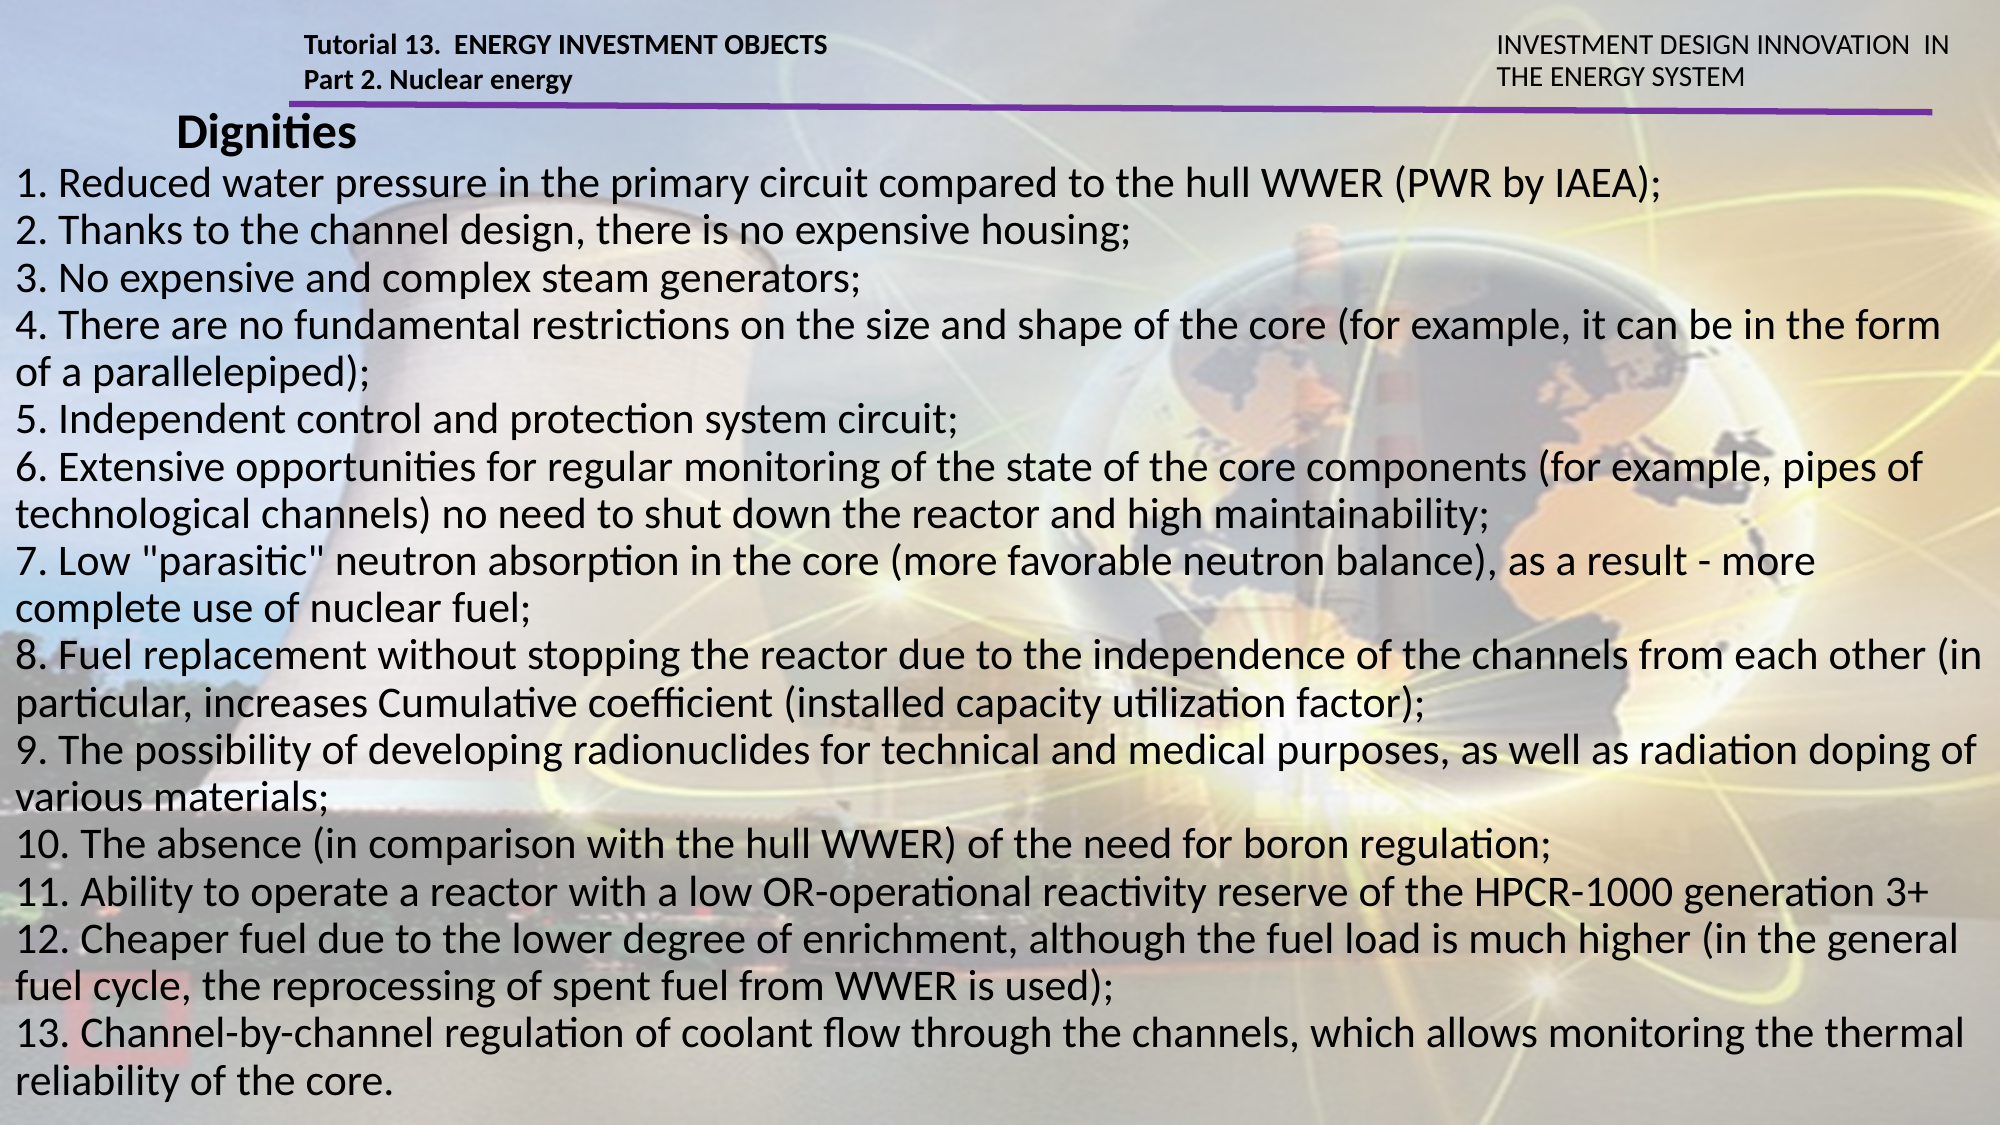

Tutorial 13.  ENERGY INVESTMENT OBJECTS
Part 2. Nuclear energy
INVESTMENT DESIGN INNOVATION  IN
THE ENERGY SYSTEM
	 Dignities
1. Reduced water pressure in the primary circuit compared to the hull WWER (PWR by IAEA);
2. Thanks to the channel design, there is no expensive housing;
3. No expensive and complex steam generators;
4. There are no fundamental restrictions on the size and shape of the core (for example, it can be in the form of a parallelepiped);
5. Independent control and protection system circuit;
6. Extensive opportunities for regular monitoring of the state of the core components (for example, pipes of technological channels) no need to shut down the reactor and high maintainability;
7. Low "parasitic" neutron absorption in the core (more favorable neutron balance), as a result - more complete use of nuclear fuel;
8. Fuel replacement without stopping the reactor due to the independence of the channels from each other (in particular, increases Cumulative coefficient (installed capacity utilization factor);
9. The possibility of developing radionuclides for technical and medical purposes, as well as radiation doping of various materials;
10. The absence (in comparison with the hull WWER) of the need for boron regulation;
11. Ability to operate a reactor with a low OR-operational reactivity reserve of the HPCR-1000 generation 3+
12. Cheaper fuel due to the lower degree of enrichment, although the fuel load is much higher (in the general fuel cycle, the reprocessing of spent fuel from WWER is used);
13. Channel-by-channel regulation of coolant flow through the channels, which allows monitoring the thermal reliability of the core.